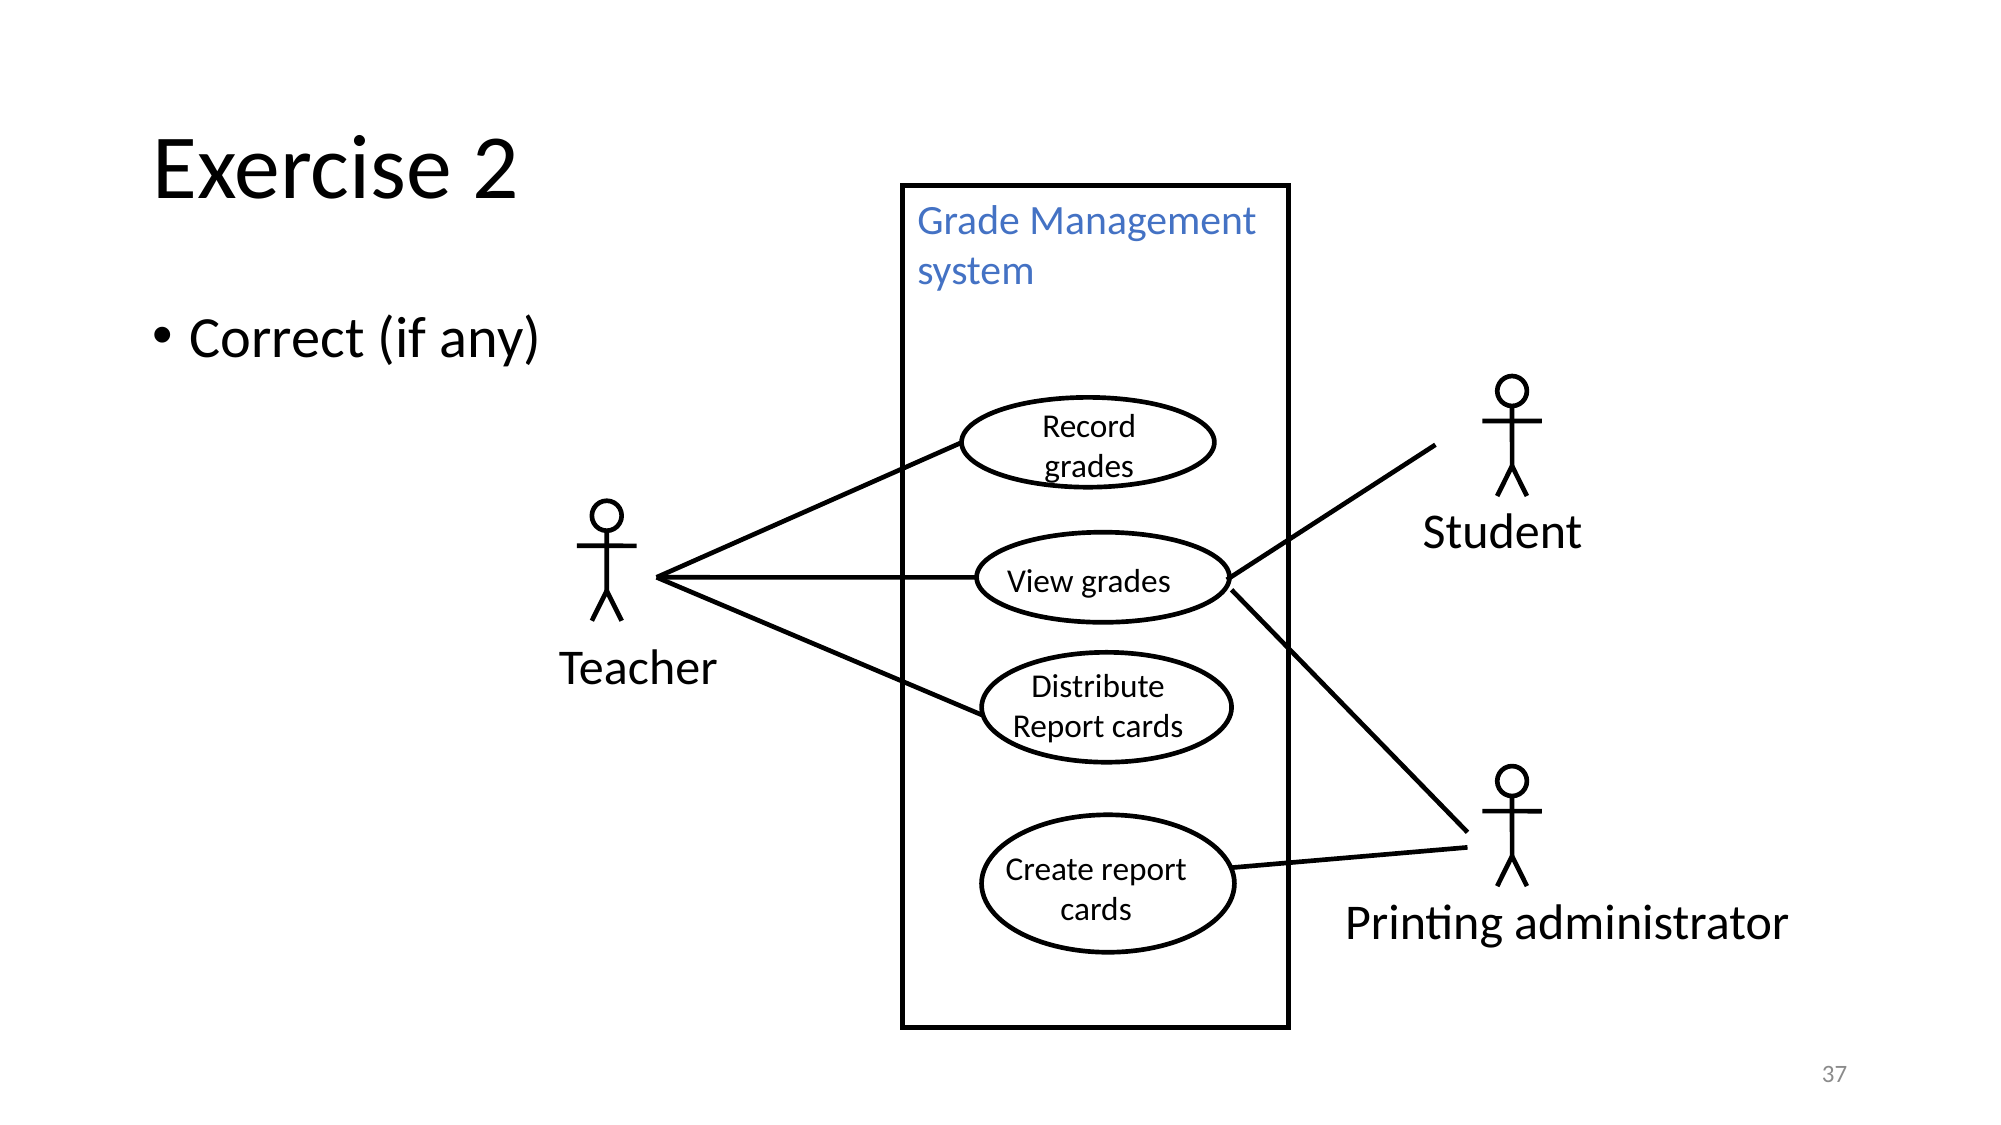

# Exercise 2

Grade Management system
Correct (if any)

Record grades

Student

View grades

Teacher

Distribute
Report cards

Create report cards

Printing administrator
37